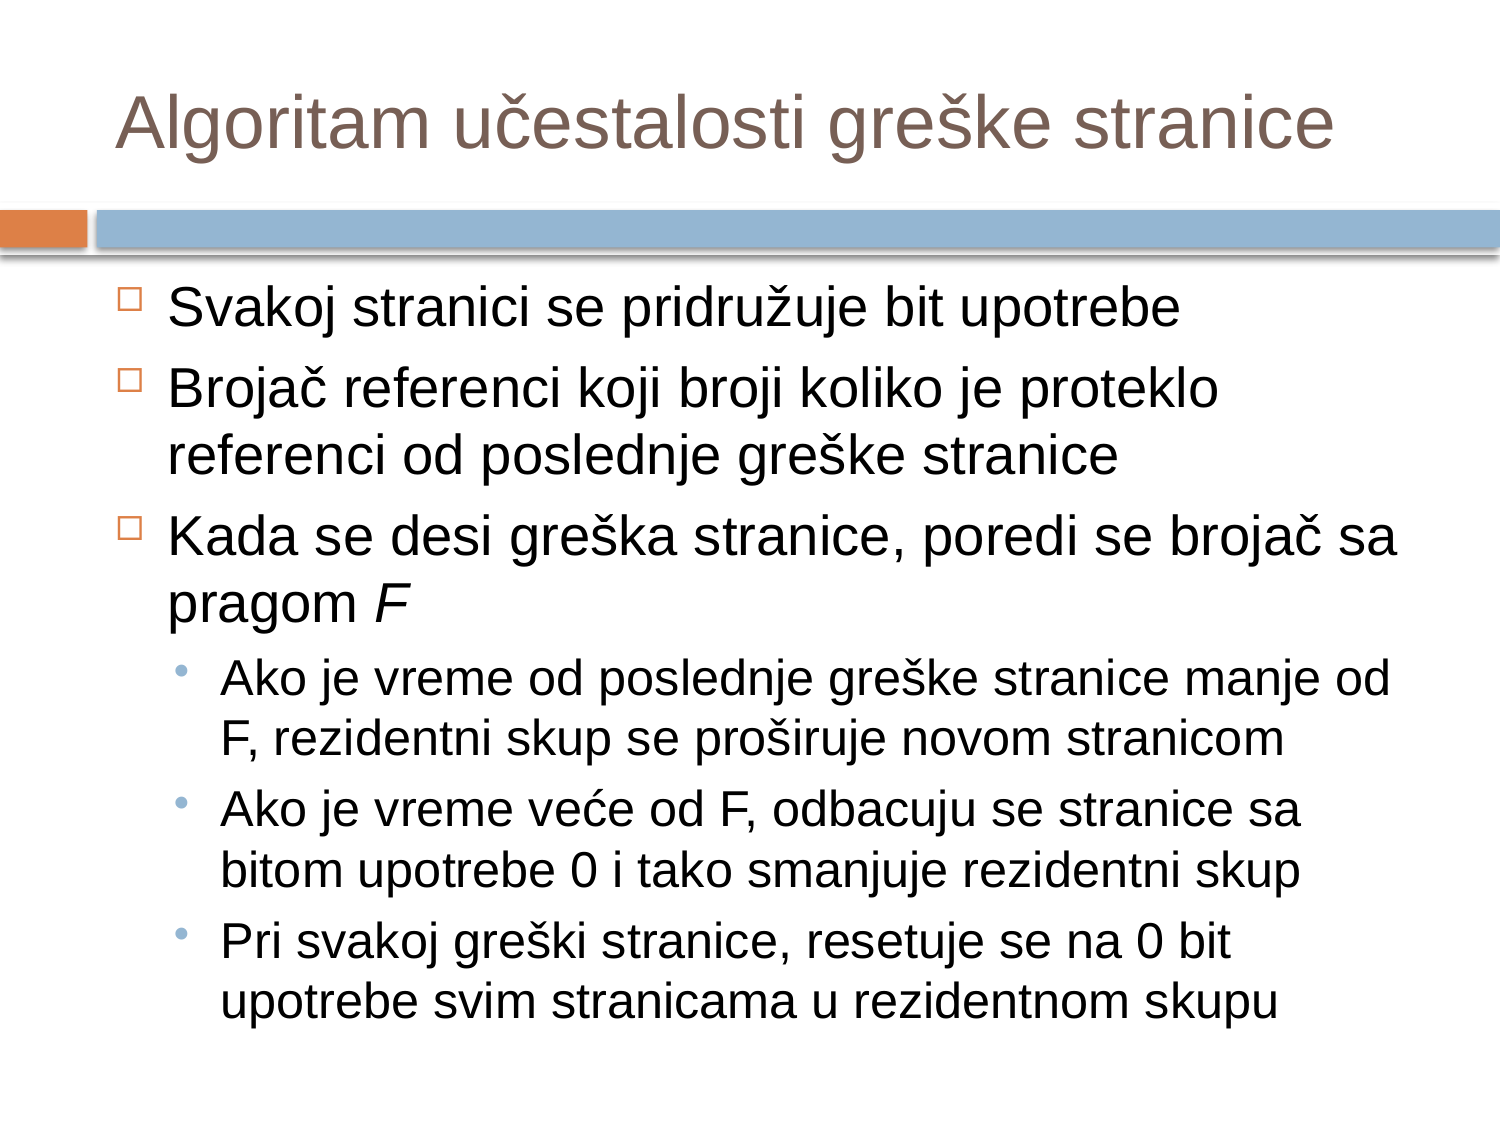

# Algoritam učestalosti greške stranice
Svakoj stranici se pridružuje bit upotrebe
Brojač referenci koji broji koliko je proteklo referenci od poslednje greške stranice
Kada se desi greška stranice, poredi se brojač sa pragom F
Ako je vreme od poslednje greške stranice manje od F, rezidentni skup se proširuje novom stranicom
Ako je vreme veće od F, odbacuju se stranice sa bitom upotrebe 0 i tako smanjuje rezidentni skup
Pri svakoj greški stranice, resetuje se na 0 bit upotrebe svim stranicama u rezidentnom skupu